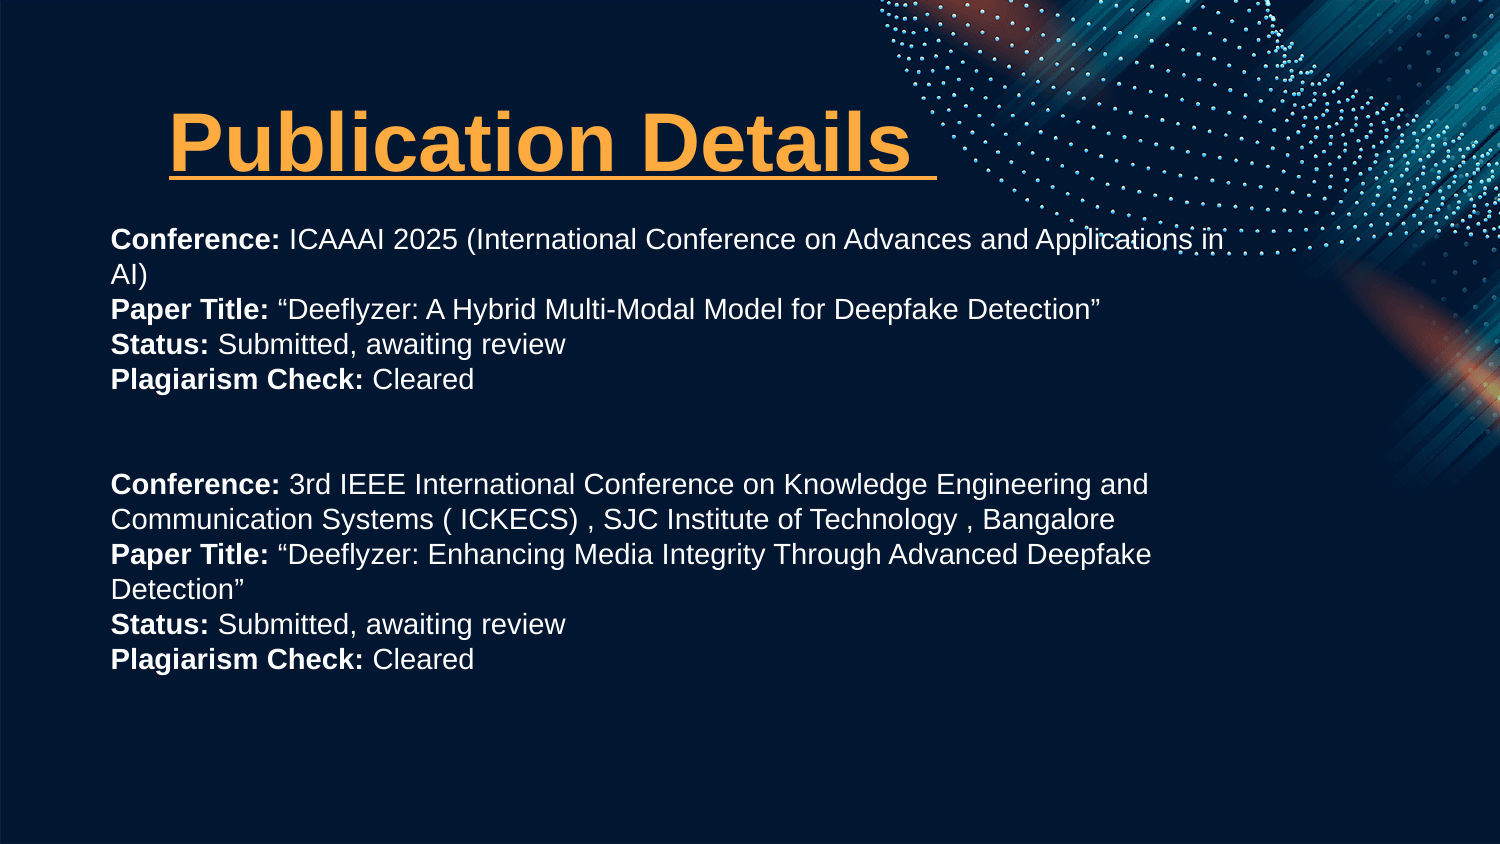

# Publication Details
Conference: ICAAAI 2025 (International Conference on Advances and Applications in AI)
Paper Title: “Deeflyzer: A Hybrid Multi-Modal Model for Deepfake Detection”
Status: Submitted, awaiting review
Plagiarism Check: Cleared

Conference: 3rd IEEE International Conference on Knowledge Engineering and Communication Systems ( ICKECS) , SJC Institute of Technology , Bangalore
Paper Title: “Deeflyzer: Enhancing Media Integrity Through Advanced Deepfake Detection”
Status: Submitted, awaiting review
Plagiarism Check: Cleared